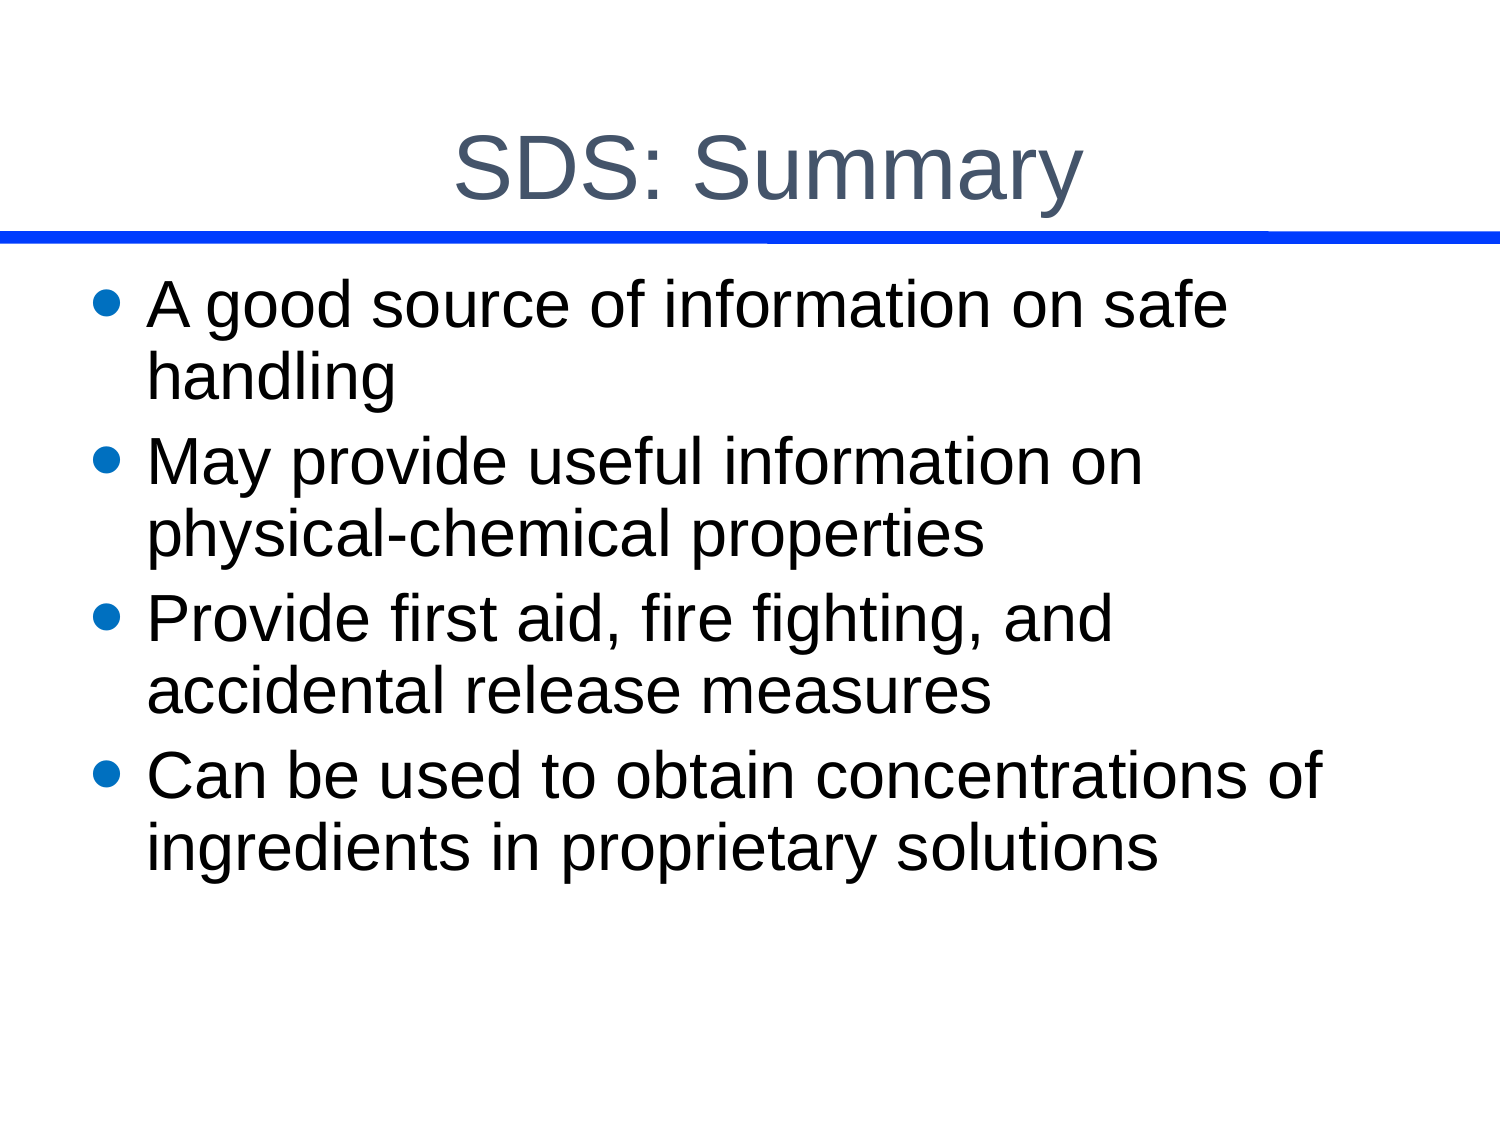

# SDS: Summary
A good source of information on safe handling
May provide useful information on physical-chemical properties
Provide first aid, fire fighting, and accidental release measures
Can be used to obtain concentrations of ingredients in proprietary solutions